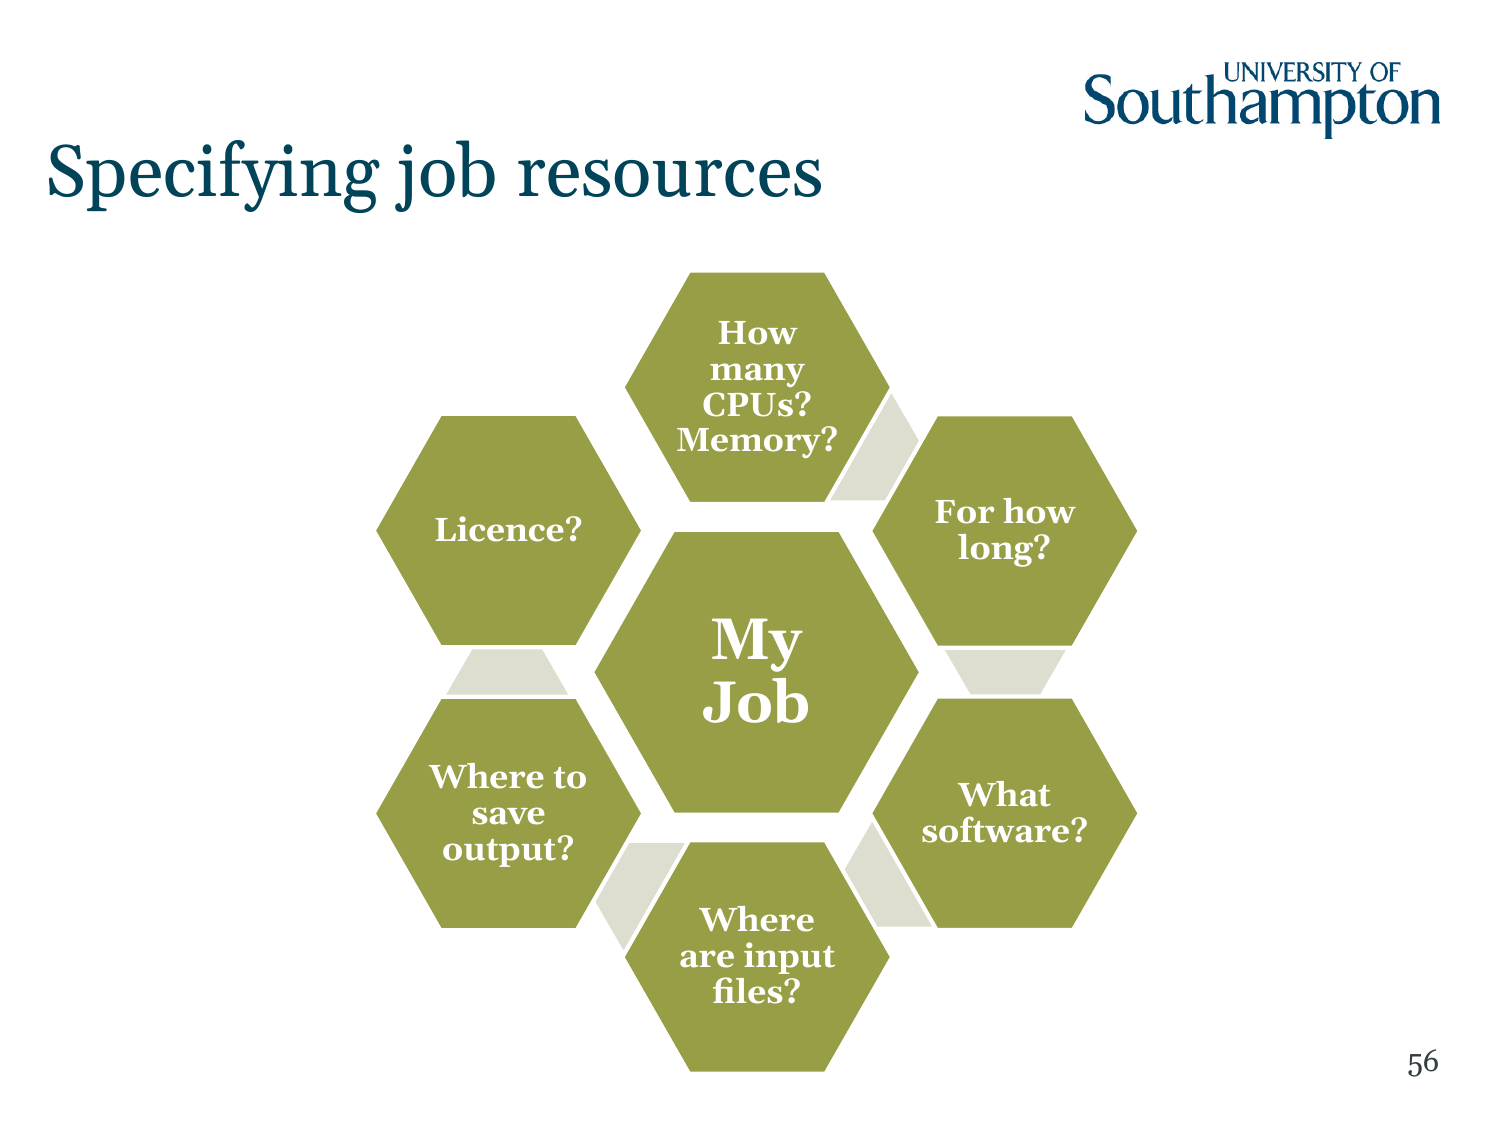

# Specifying job resources
My Job
How many CPUs? Memory?
For how long?
What software?
Where are input files?
Where to save output?
Licence?
56